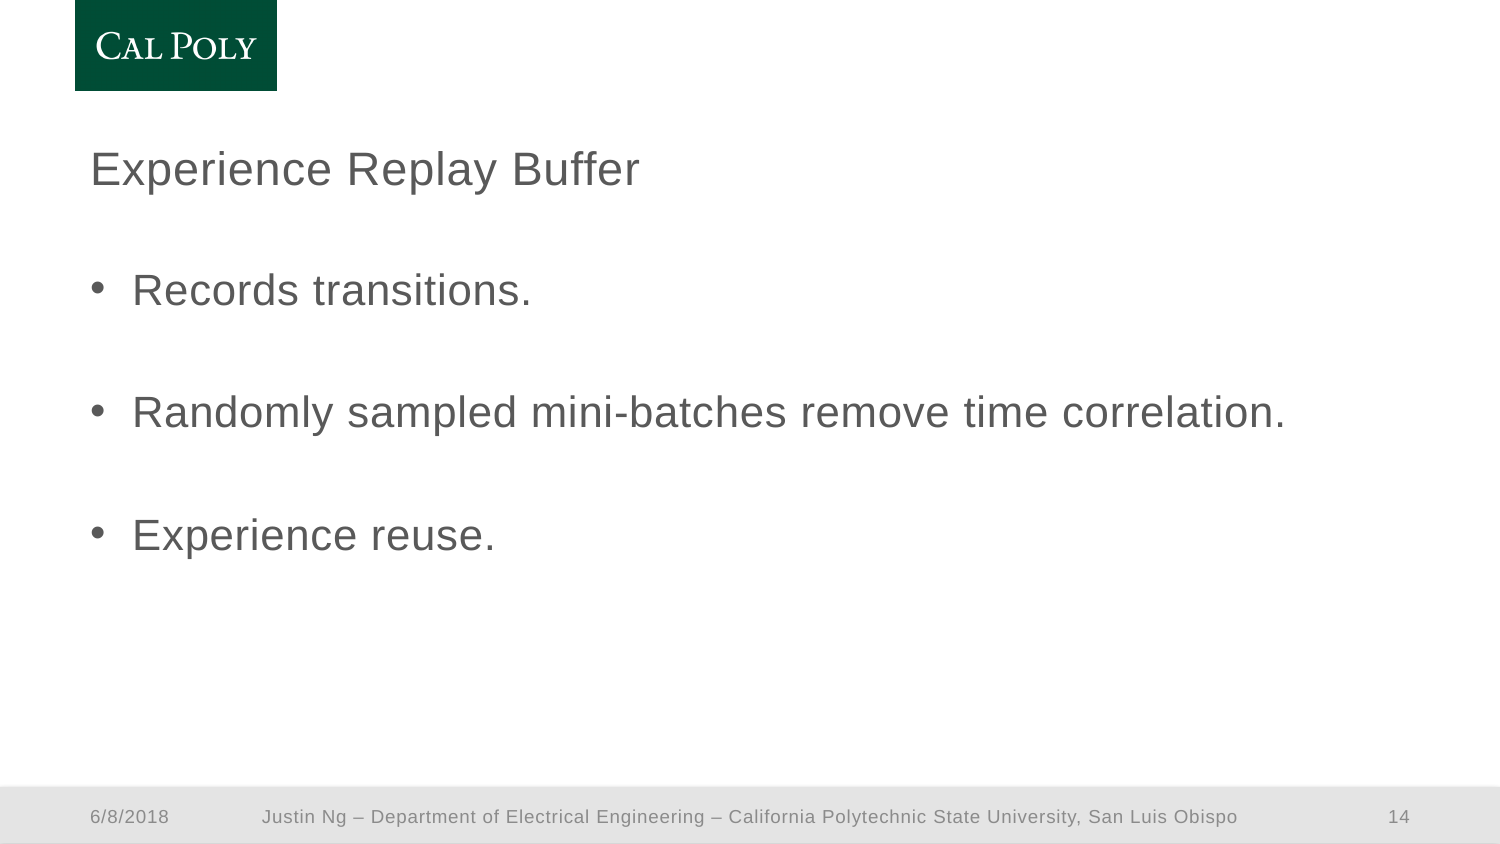

# Experience Replay Buffer
Records transitions.

Randomly sampled mini-batches remove time correlation.

Experience reuse.

Justin Ng – Department of Electrical Engineering – California Polytechnic State University, San Luis Obispo
6/8/2018
14